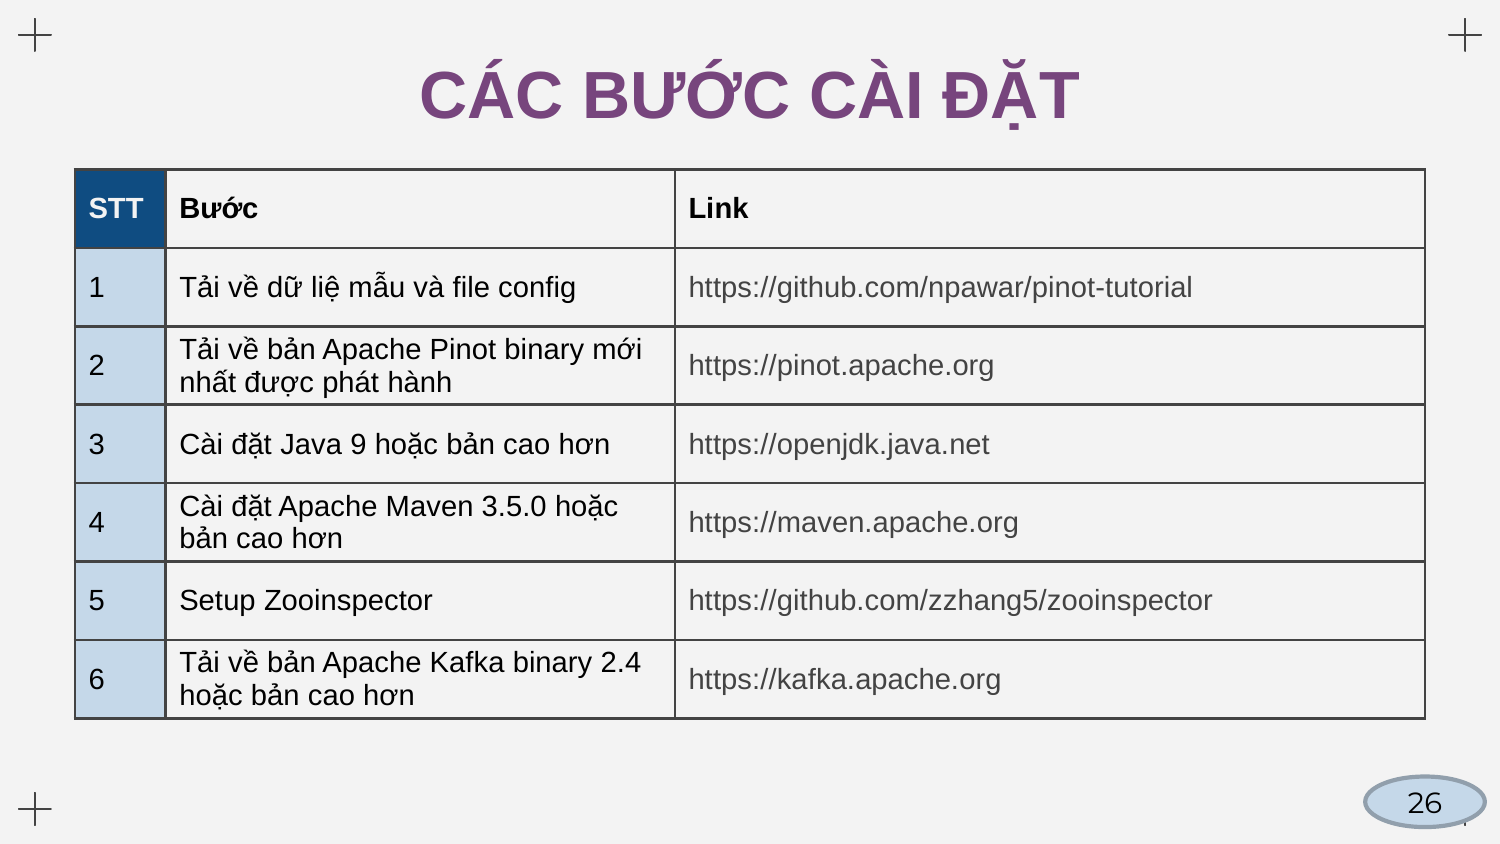

CÁC BƯỚC CÀI ĐẶT
| STT | Bước | Link |
| --- | --- | --- |
| 1 | Tải về dữ liệ mẫu và file config | https://github.com/npawar/pinot-tutorial |
| 2 | Tải về bản Apache Pinot binary mới nhất được phát hành | https://pinot.apache.org |
| 3 | Cài đặt Java 9 hoặc bản cao hơn | https://openjdk.java.net |
| 4 | Cài đặt Apache Maven 3.5.0 hoặc bản cao hơn | https://maven.apache.org |
| 5 | Setup Zooinspector | https://github.com/zzhang5/zooinspector |
| 6 | Tải về bản Apache Kafka binary 2.4 hoặc bản cao hơn | https://kafka.apache.org |
26